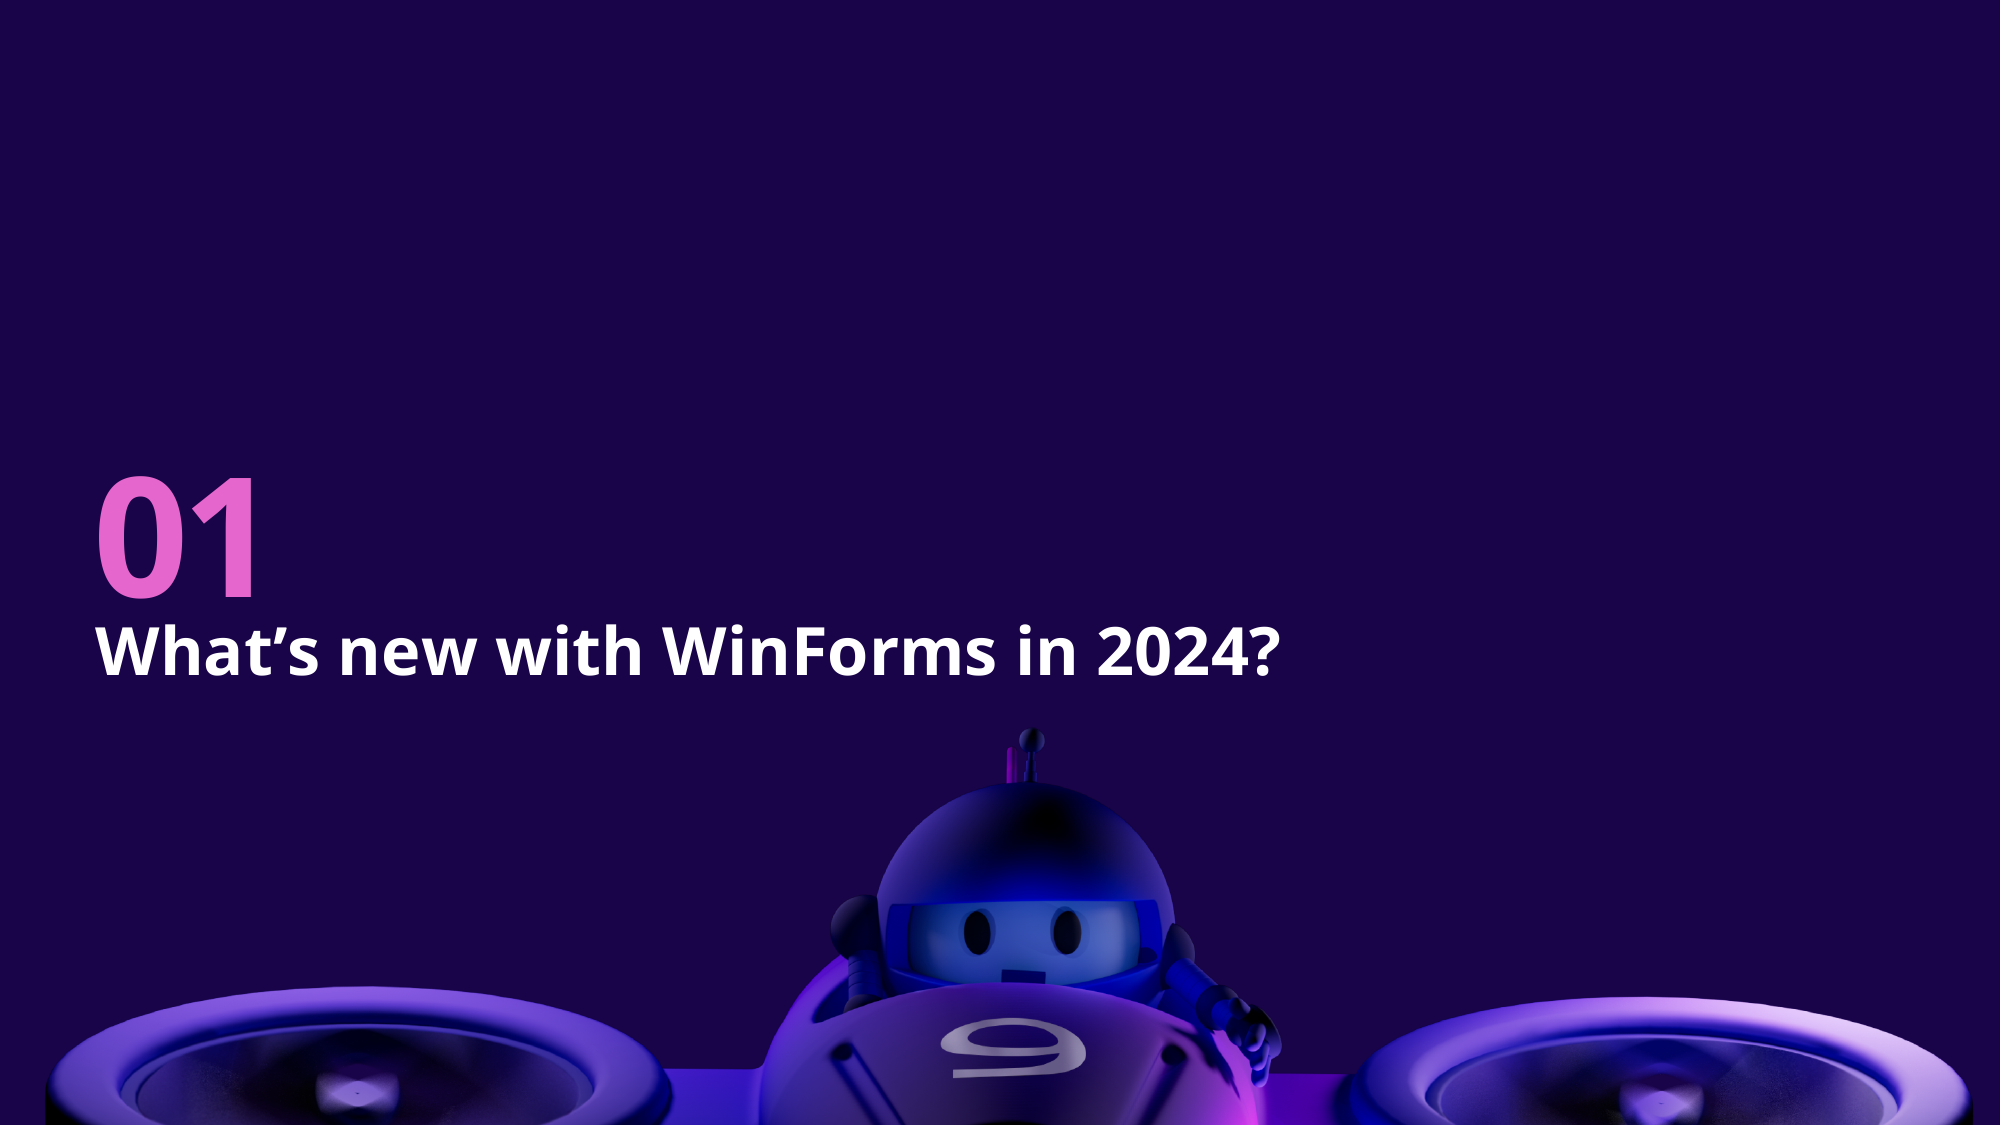

# 01
What’s new with WinForms in 2024?